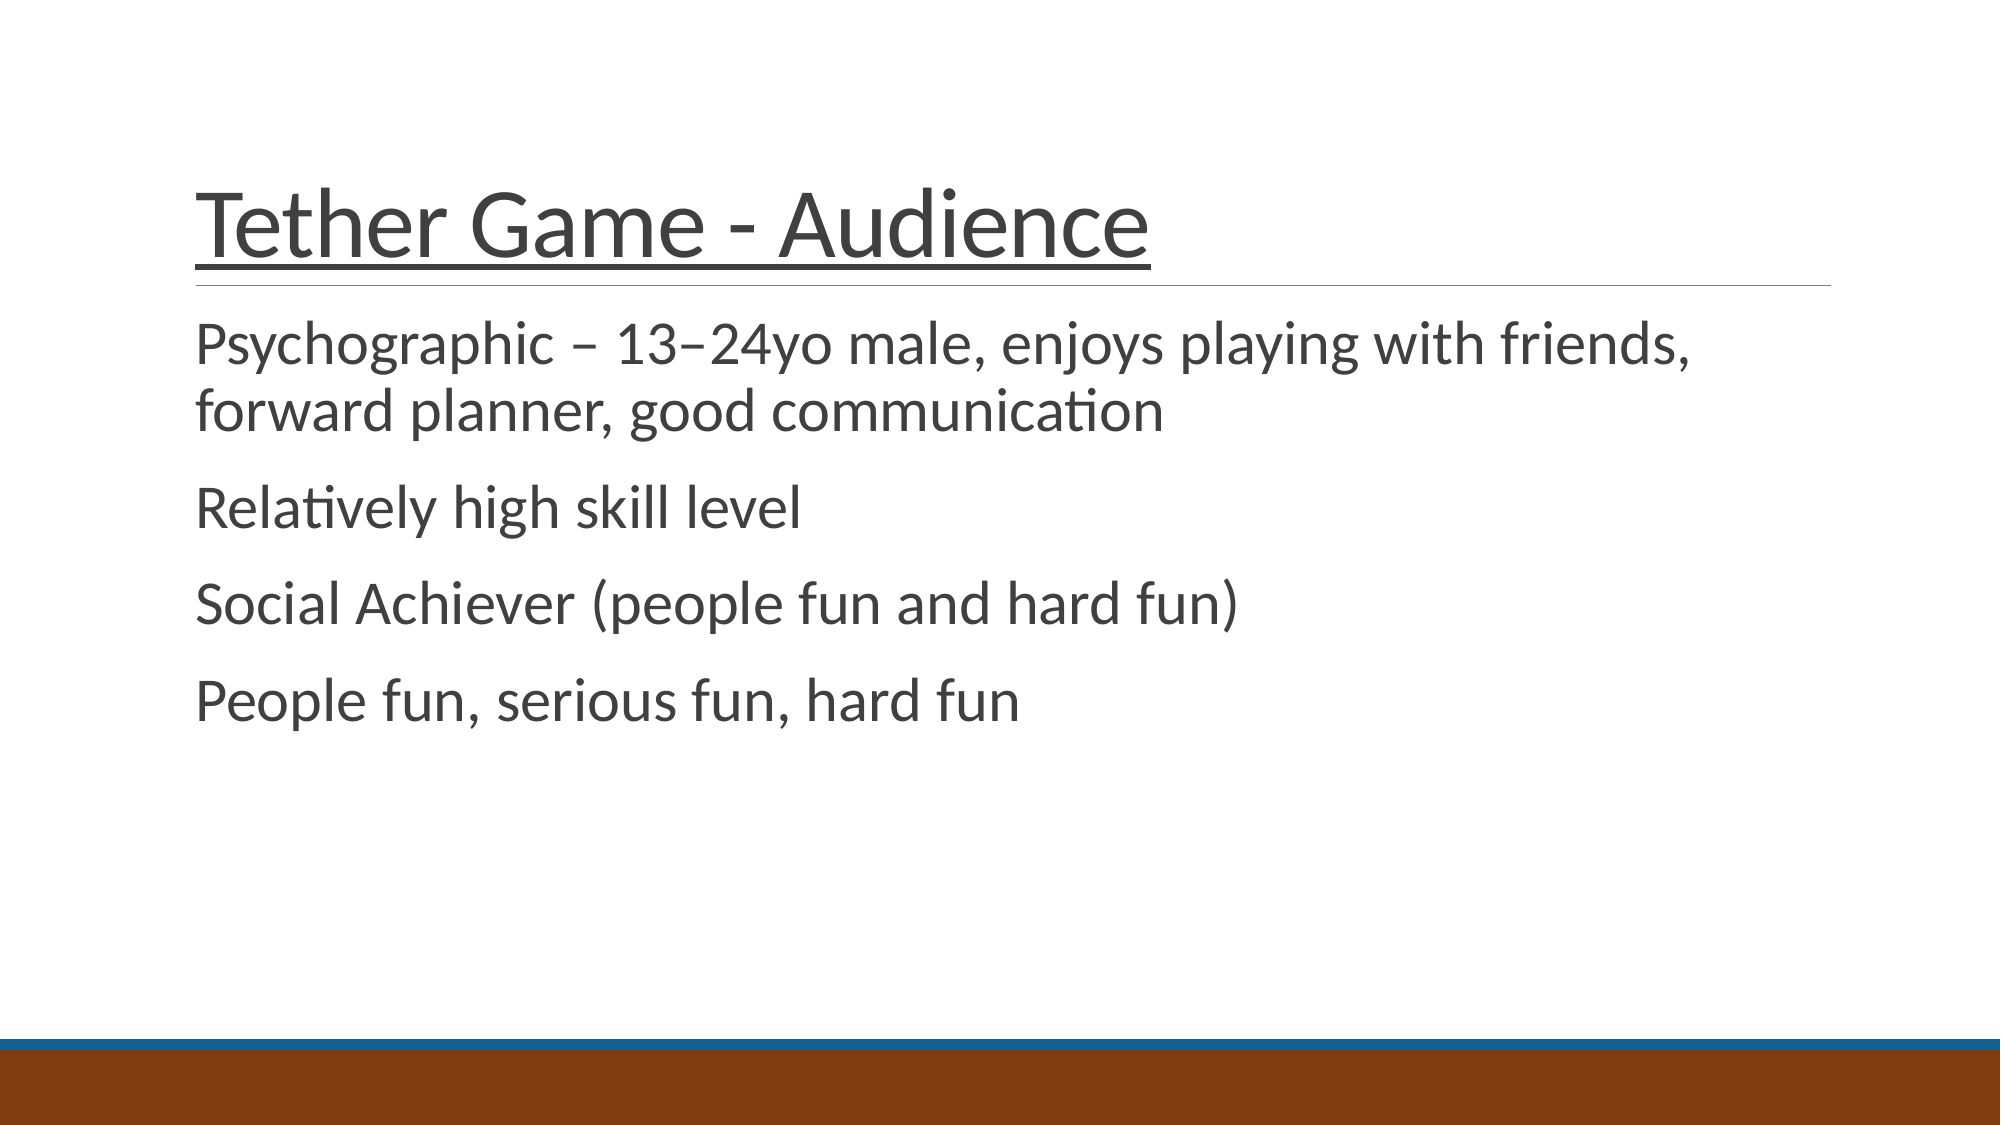

# Tether Game - Audience
Psychographic – 13–24yo male, enjoys playing with friends, forward planner, good communication
Relatively high skill level
Social Achiever (people fun and hard fun)
People fun, serious fun, hard fun